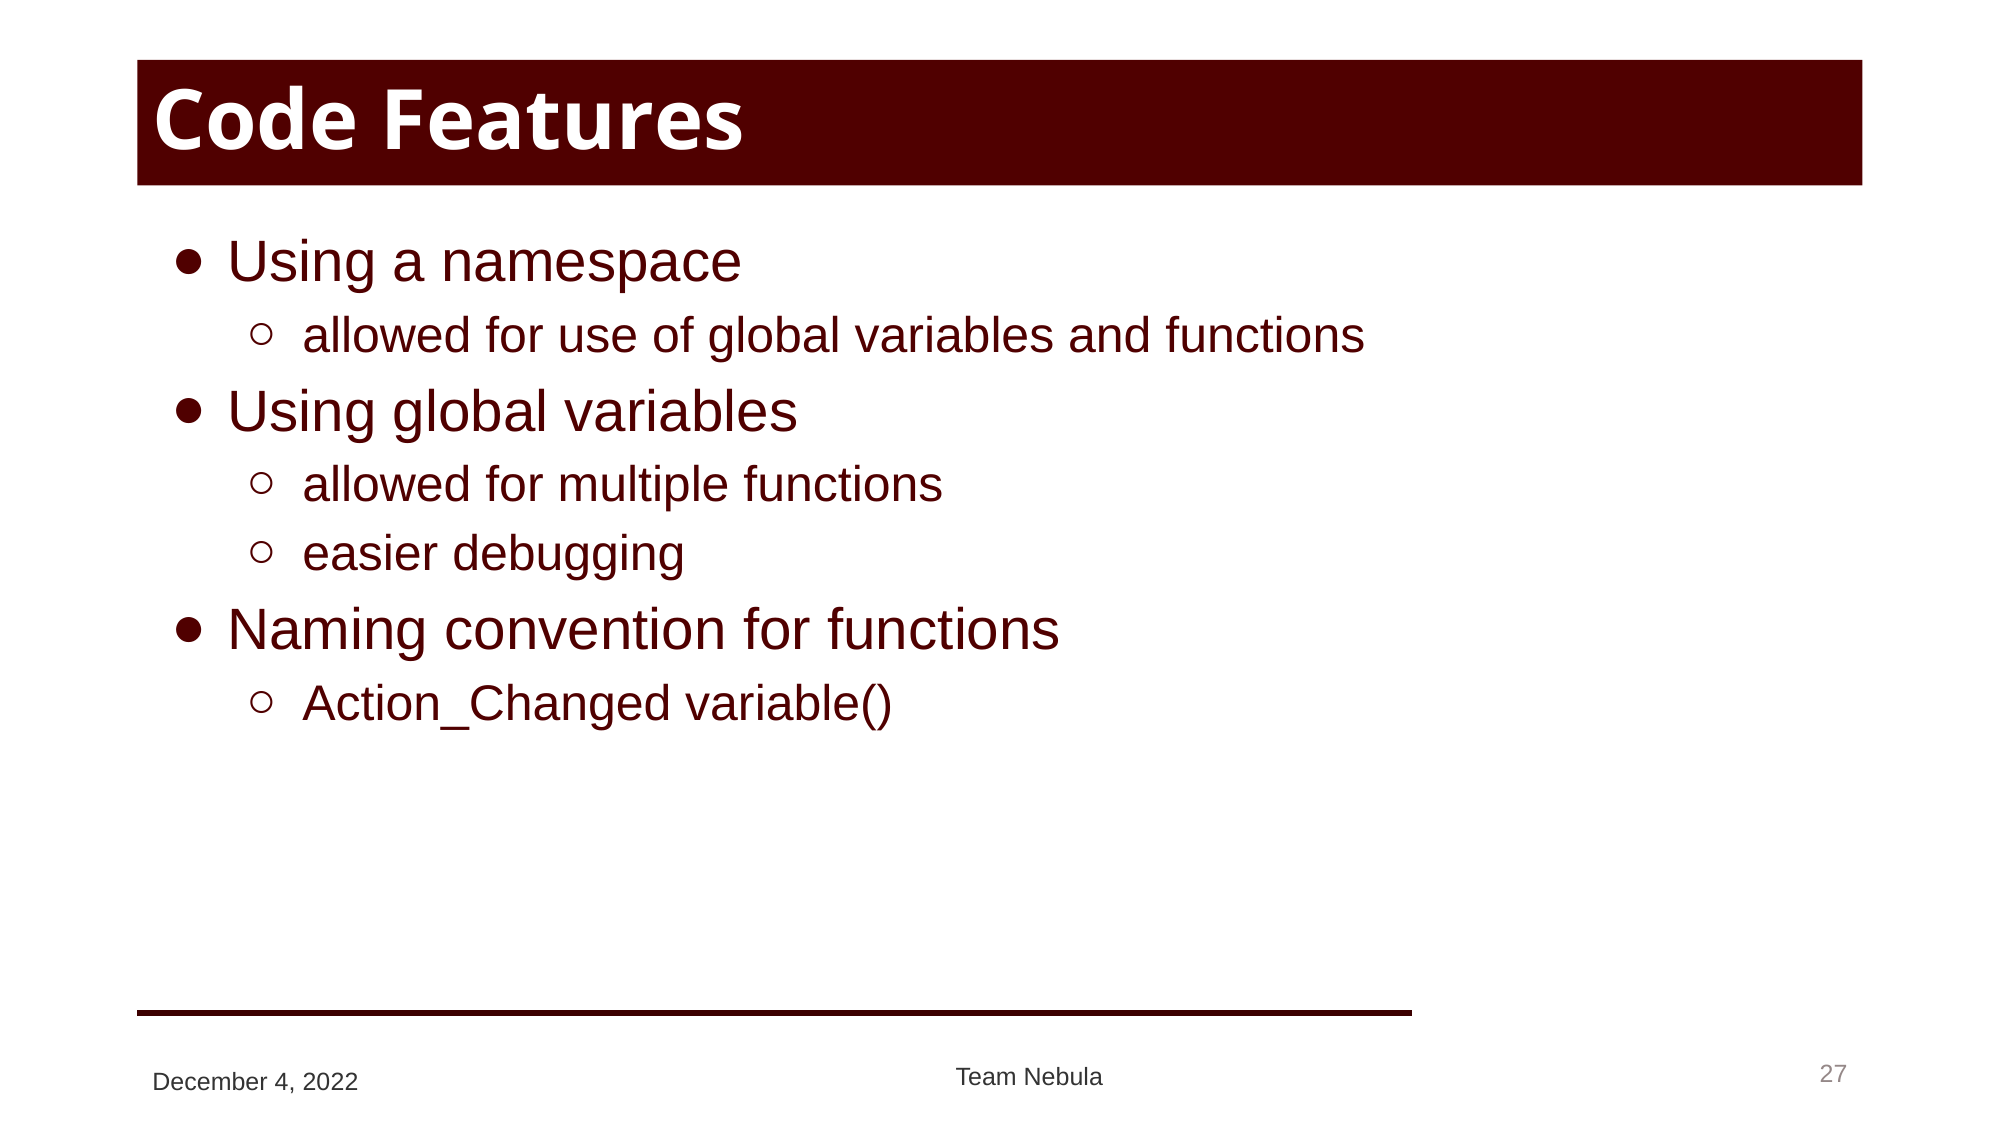

# Code Features
Using a namespace
allowed for use of global variables and functions
Using global variables
allowed for multiple functions
easier debugging
Naming convention for functions
Action_Changed variable()
December 4, 2022

27
Team Nebula